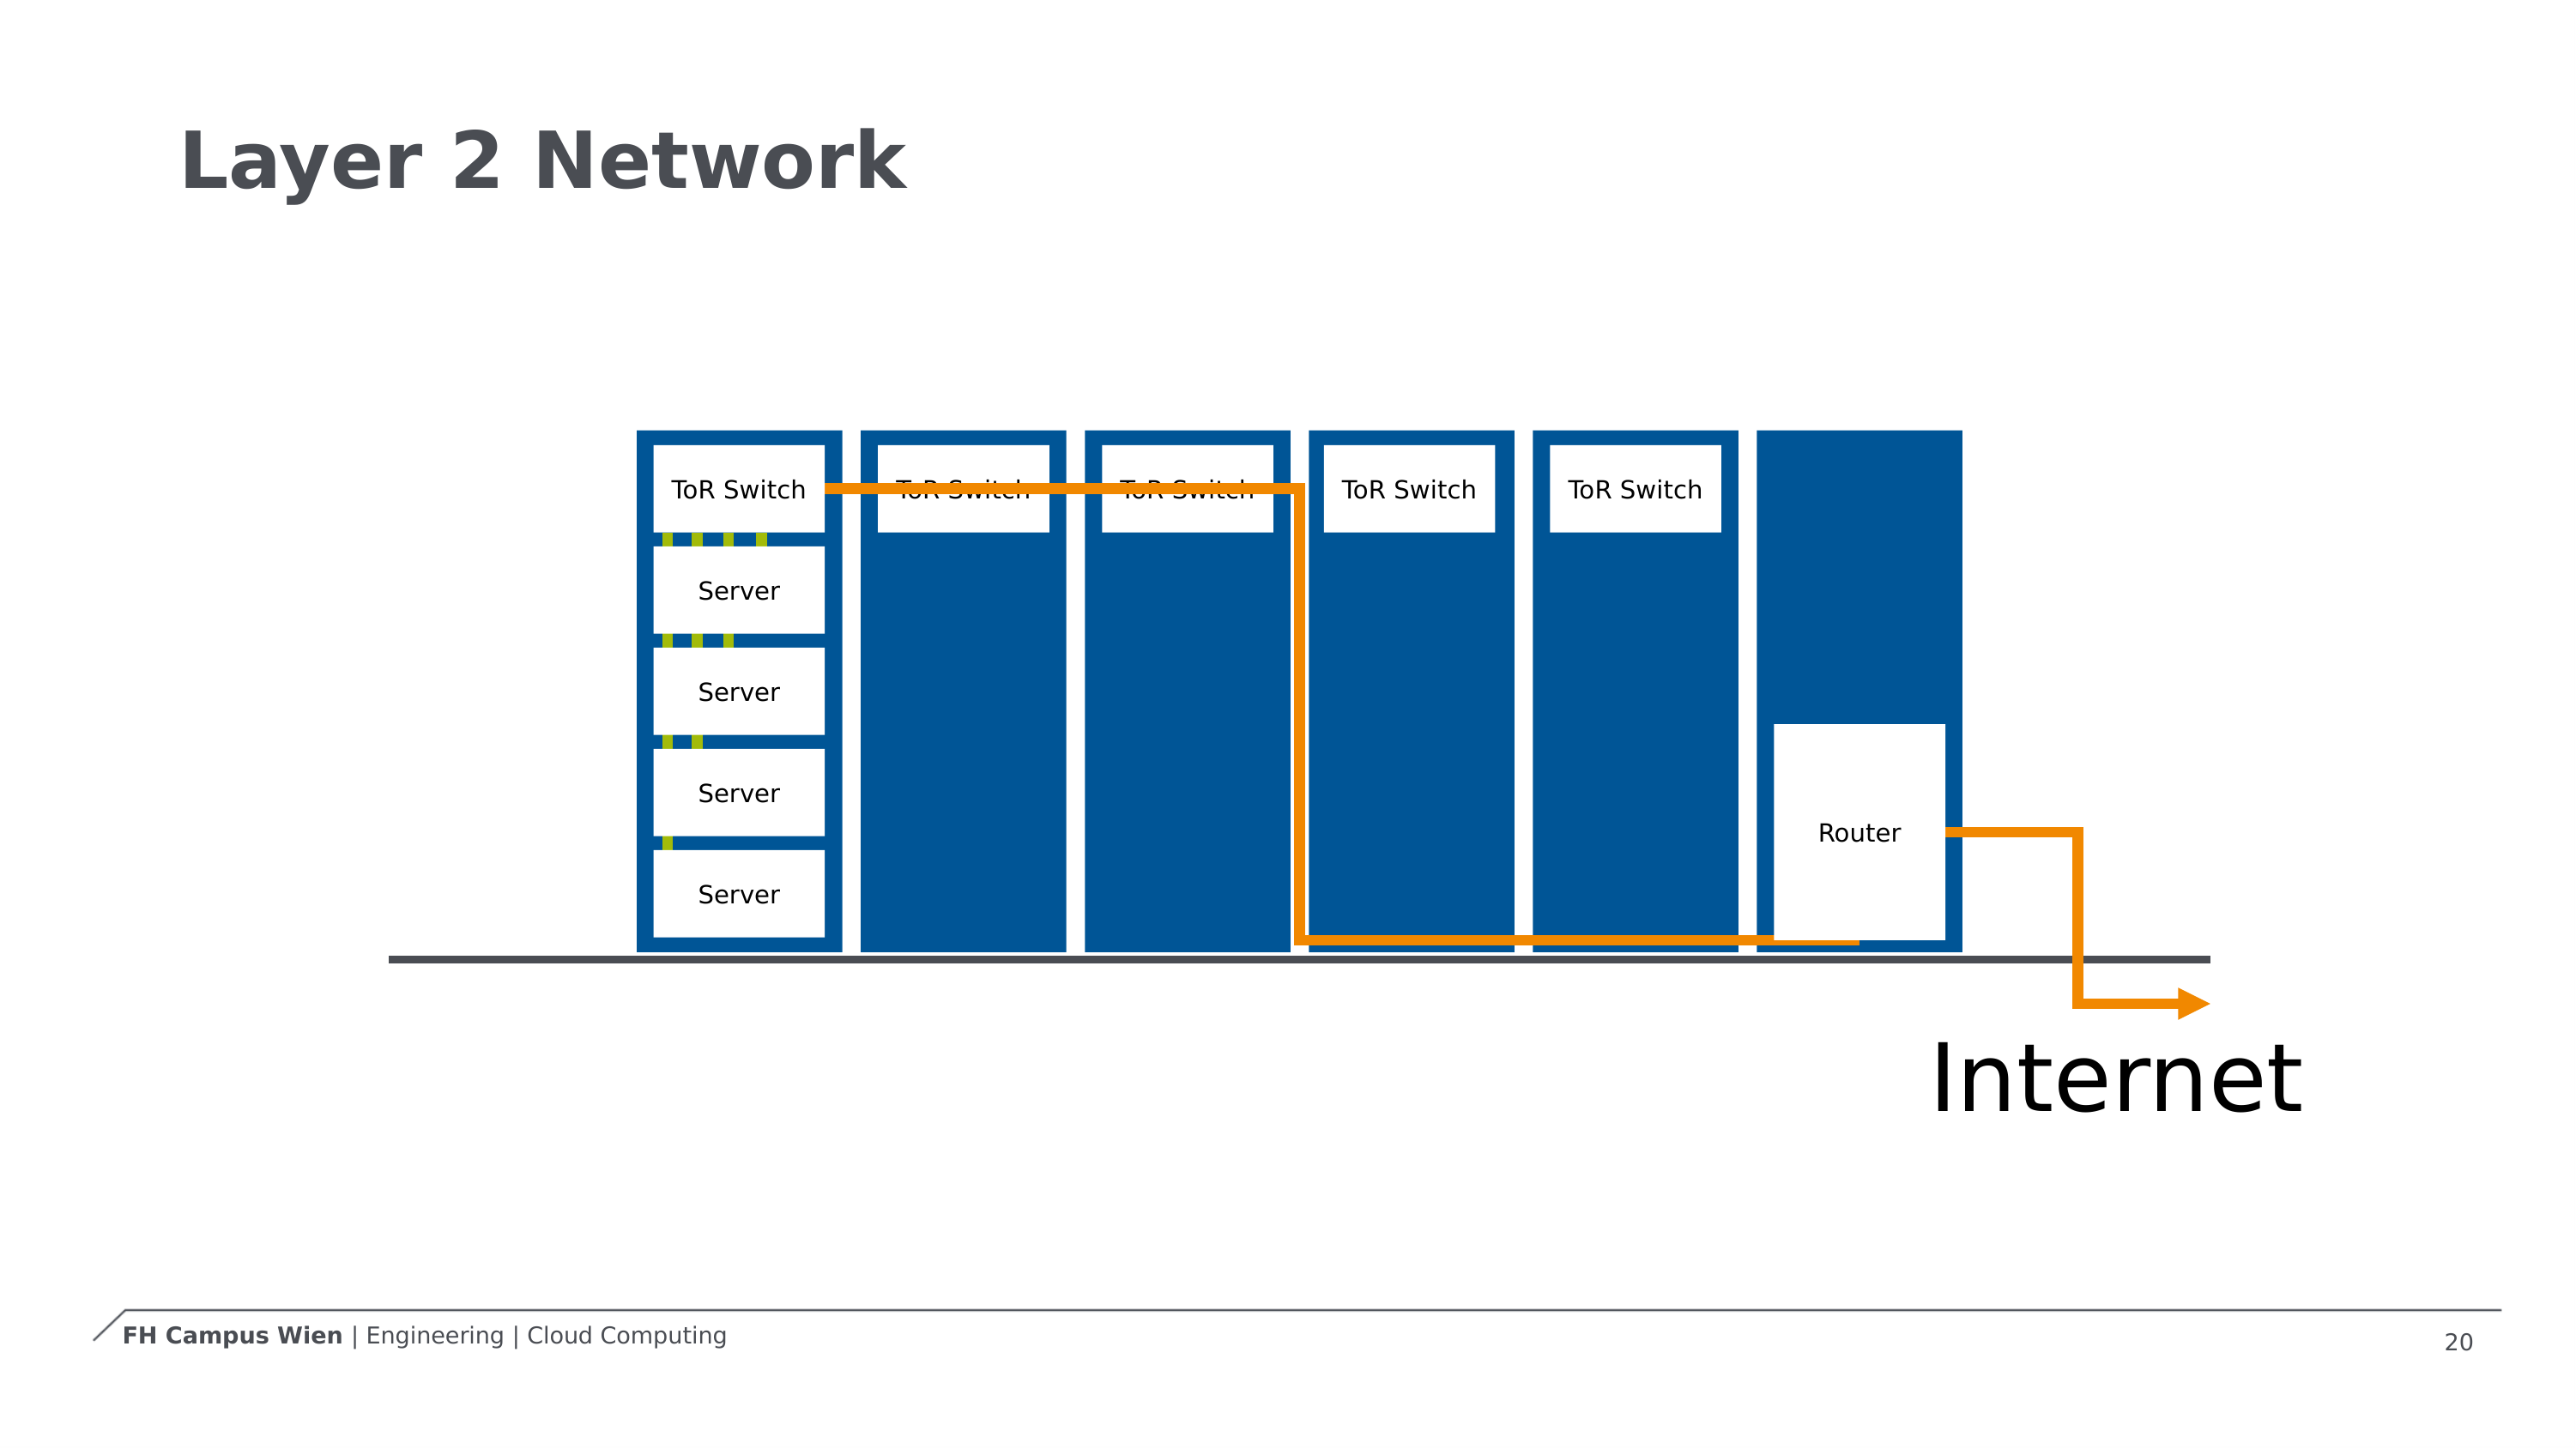

# Layer 2 Network

ToR Switch
ToR Switch
ToR Switch
ToR Switch
ToR Switch
Server
Server
Router
Server
Server
Internet